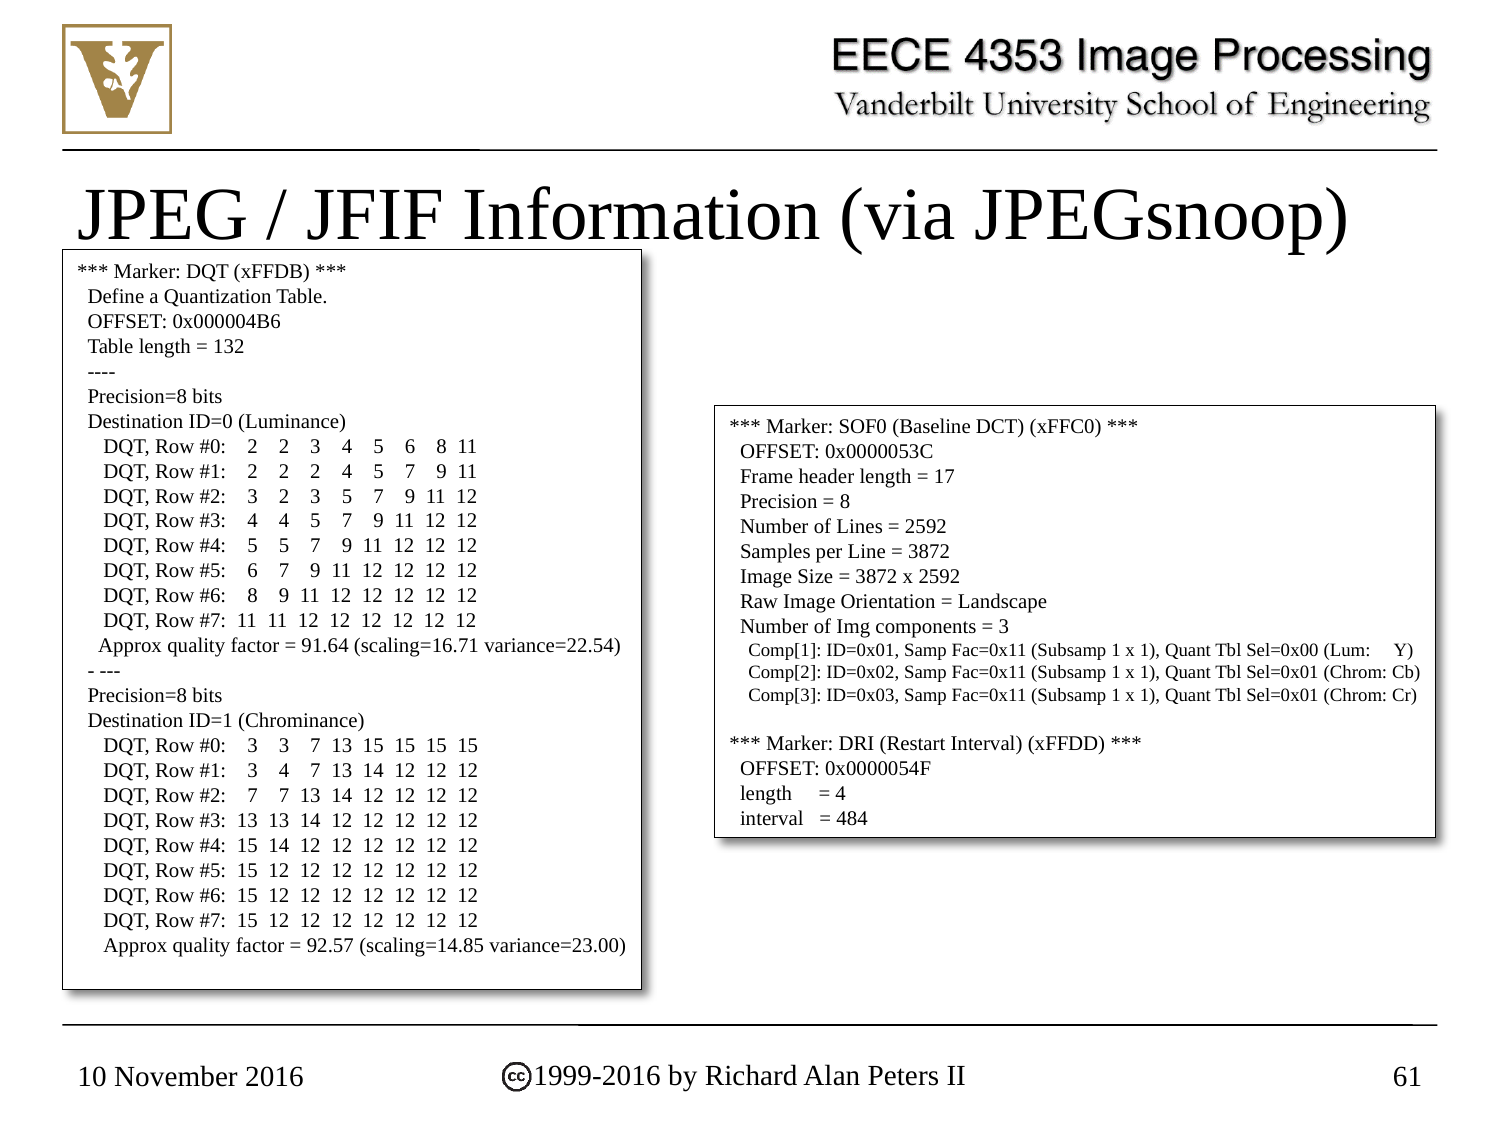

# JPEG / JFIF Information (via JPEGsnoop)
*** Marker: DQT (xFFDB) ***
  Define a Quantization Table.
  OFFSET: 0x000004B6
  Table length = 132
  ----
  Precision=8 bits
  Destination ID=0 (Luminance)
     DQT, Row #0:    2    2    3    4    5    6    8  11
     DQT, Row #1:    2    2    2    4    5    7    9  11
     DQT, Row #2:    3    2    3    5    7    9  11  12
     DQT, Row #3:    4    4    5    7    9  11  12  12
     DQT, Row #4:    5    5    7    9  11  12  12  12
     DQT, Row #5:    6    7    9  11  12  12  12  12
     DQT, Row #6:    8    9  11  12  12  12  12  12
     DQT, Row #7:  11  11  12  12  12  12  12  12
    Approx quality factor = 91.64 (scaling=16.71 variance=22.54)
  - ---
  Precision=8 bits
  Destination ID=1 (Chrominance)
     DQT, Row #0:    3    3    7  13  15  15  15  15
     DQT, Row #1:    3    4    7  13  14  12  12  12
     DQT, Row #2:    7    7  13  14  12  12  12  12
     DQT, Row #3:  13  13  14  12  12  12  12  12
     DQT, Row #4:  15  14  12  12  12  12  12  12
     DQT, Row #5:  15  12  12  12  12  12  12  12
     DQT, Row #6:  15  12  12  12  12  12  12  12
     DQT, Row #7:  15  12  12  12  12  12  12  12
     Approx quality factor = 92.57 (scaling=14.85 variance=23.00)

*** Marker: SOF0 (Baseline DCT) (xFFC0) ***
  OFFSET: 0x0000053C
  Frame header length = 17
  Precision = 8
  Number of Lines = 2592
  Samples per Line = 3872
  Image Size = 3872 x 2592
  Raw Image Orientation = Landscape
  Number of Img components = 3
    Comp[1]: ID=0x01, Samp Fac=0x11 (Subsamp 1 x 1), Quant Tbl Sel=0x00 (Lum:     Y)
    Comp[2]: ID=0x02, Samp Fac=0x11 (Subsamp 1 x 1), Quant Tbl Sel=0x01 (Chrom: Cb)
    Comp[3]: ID=0x03, Samp Fac=0x11 (Subsamp 1 x 1), Quant Tbl Sel=0x01 (Chrom: Cr)

*** Marker: DRI (Restart Interval) (xFFDD) ***
  OFFSET: 0x0000054F
  length     = 4
  interval   = 484
10 November 2016
61
1999-2016 by Richard Alan Peters II